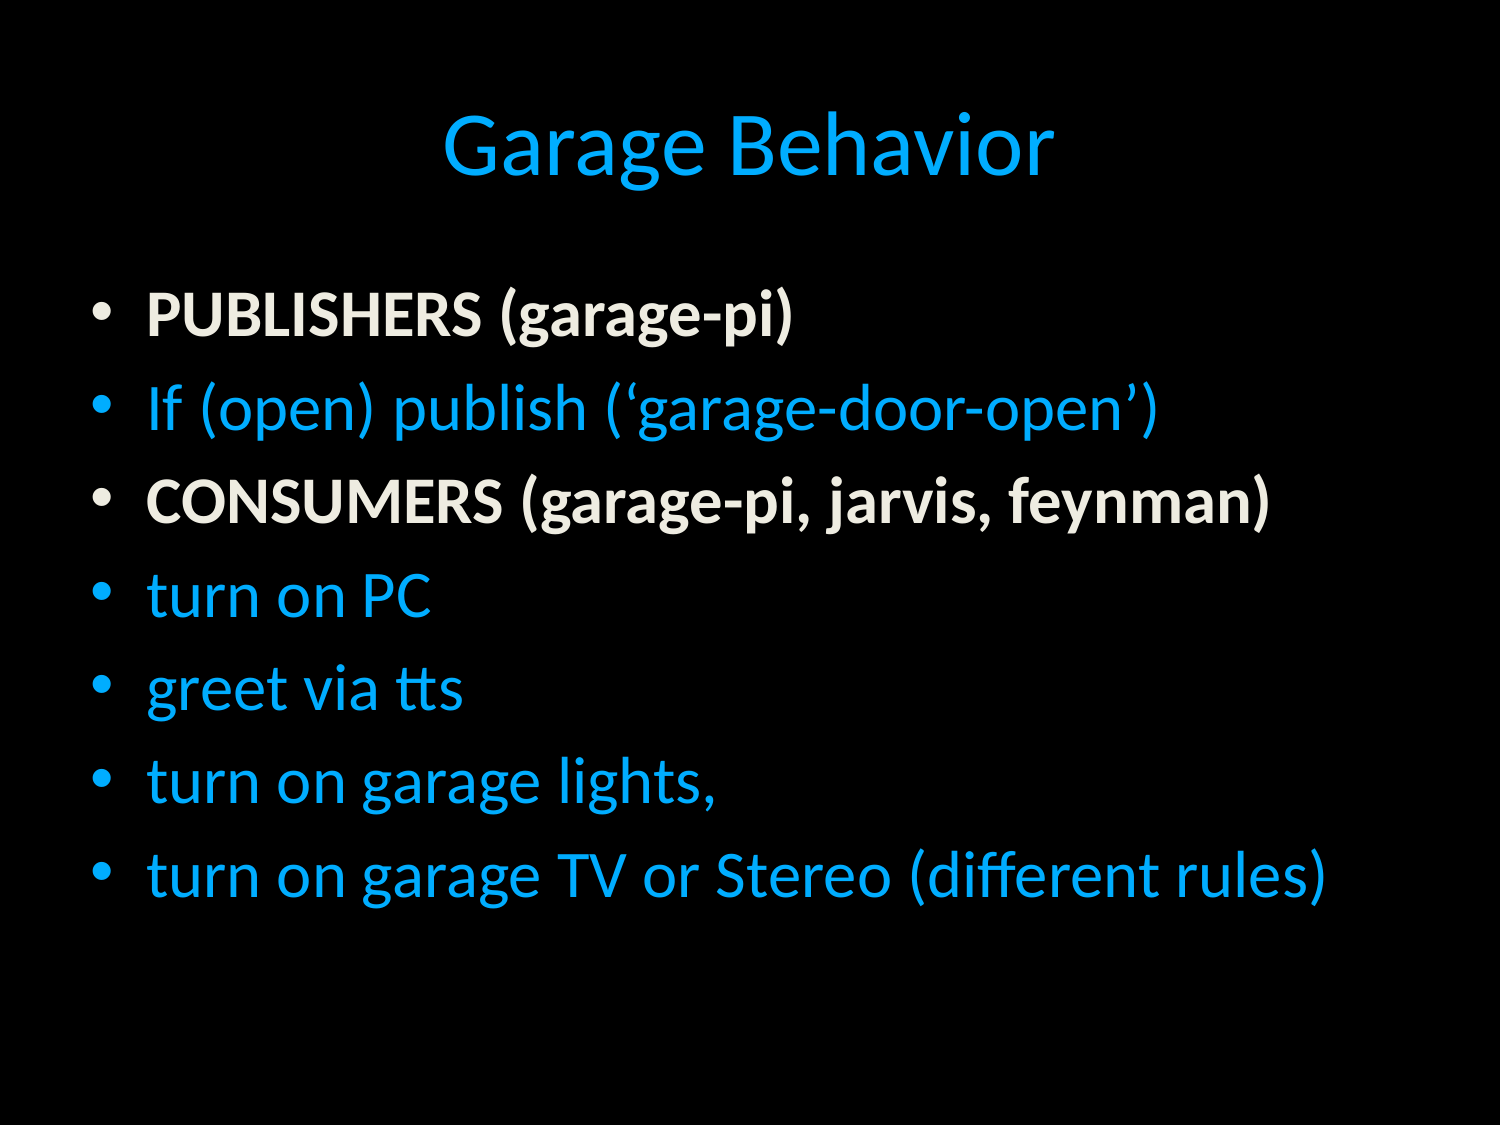

# Garage Behavior
PUBLISHERS (garage-pi)
If (open) publish (‘garage-door-open’)
CONSUMERS (garage-pi, jarvis, feynman)
turn on PC
greet via tts
turn on garage lights,
turn on garage TV or Stereo (different rules)